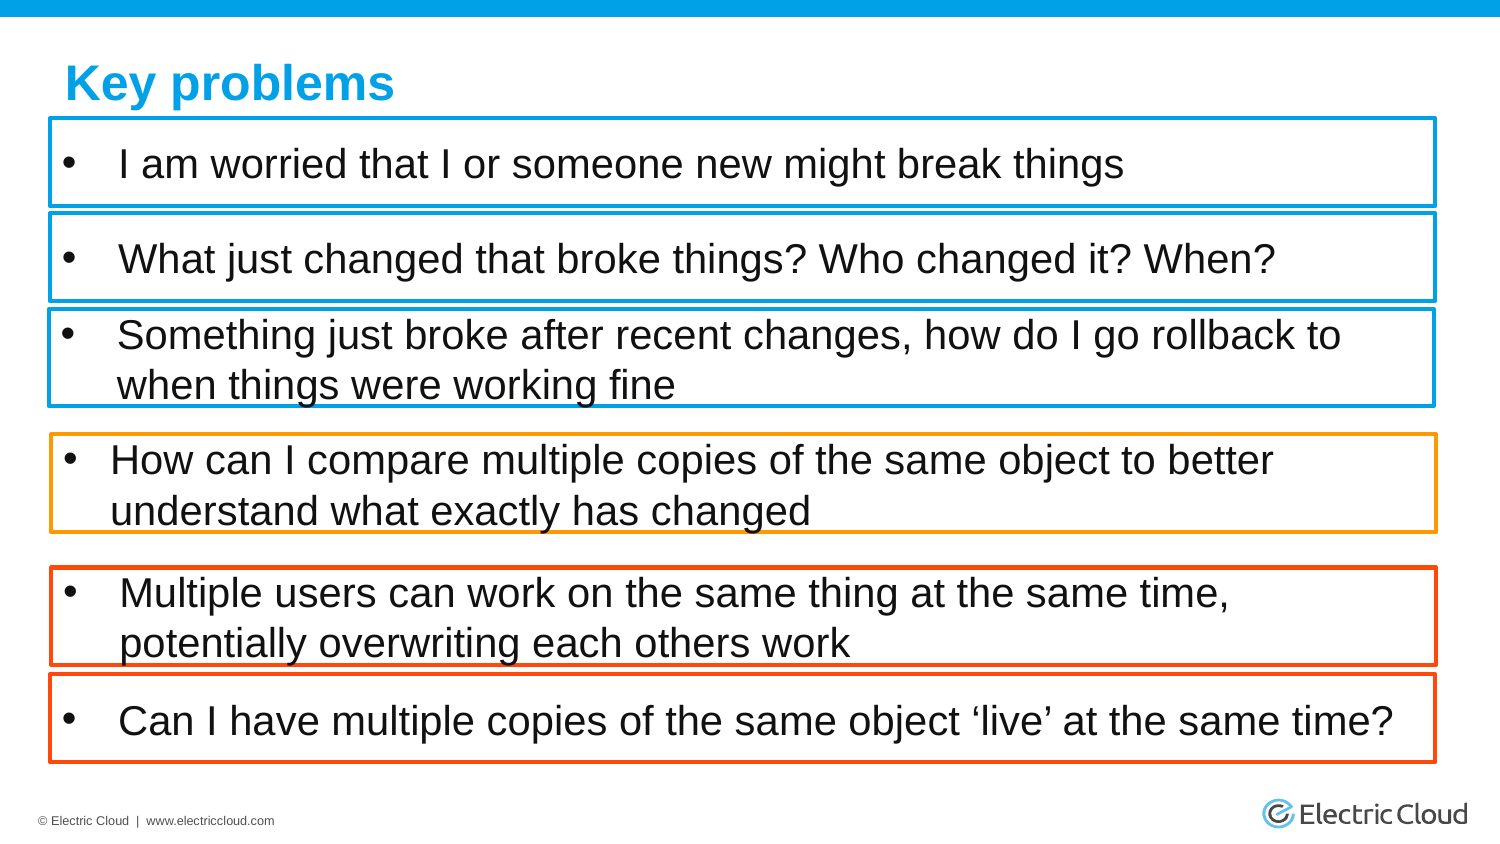

# Key problems
I am worried that I or someone new might break things

What just changed that broke things? Who changed it? When?
Something just broke after recent changes, how do I go rollback to when things were working fine
How can I compare multiple copies of the same object to better understand what exactly has changed
Multiple users can work on the same thing at the same time, potentially overwriting each others work
Can I have multiple copies of the same object ‘live’ at the same time?